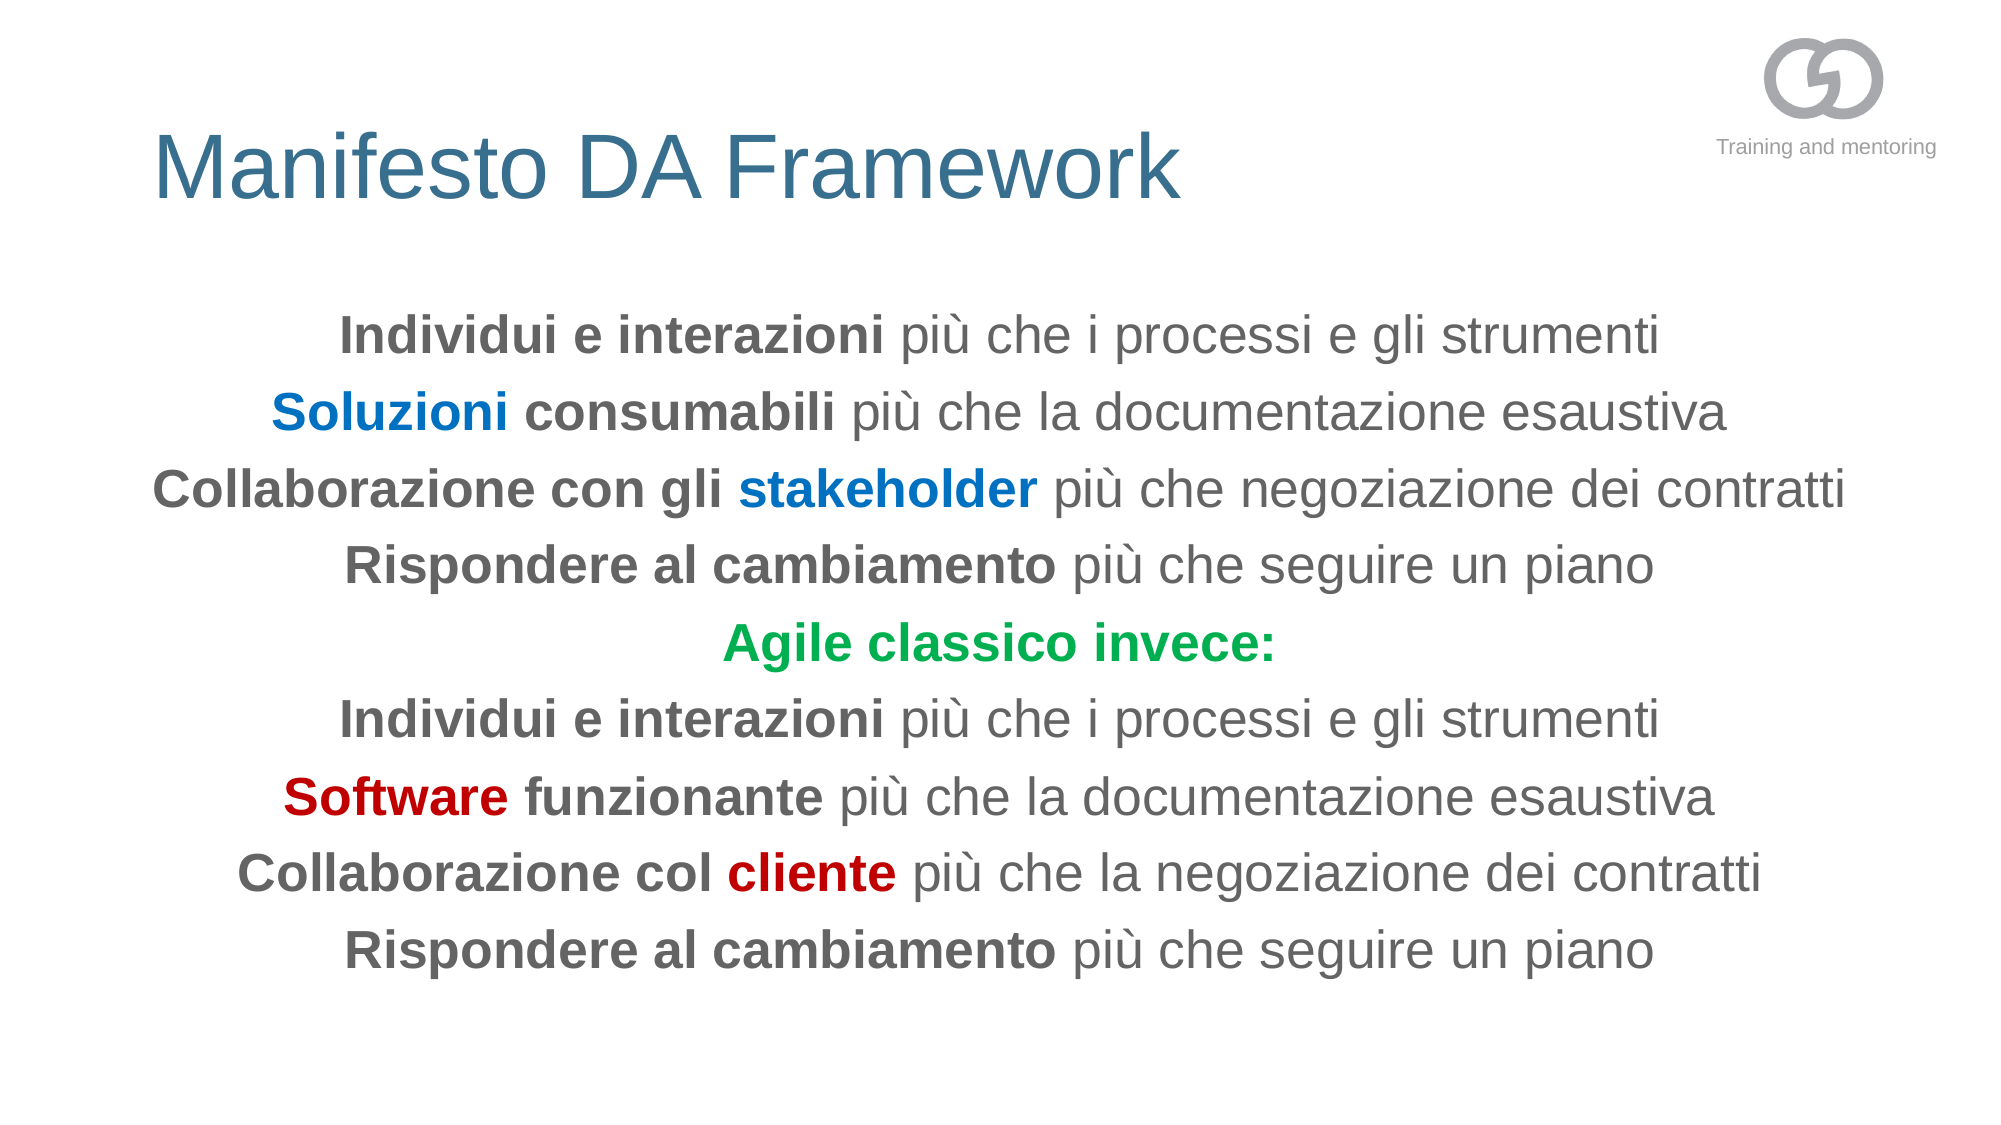

# Manifesto DA Framework
Individui e interazioni più che i processi e gli strumenti
Soluzioni consumabili più che la documentazione esaustiva
Collaborazione con gli stakeholder più che negoziazione dei contratti
Rispondere al cambiamento più che seguire un piano
Agile classico invece:
Individui e interazioni più che i processi e gli strumenti
Software funzionante più che la documentazione esaustiva
Collaborazione col cliente più che la negoziazione dei contratti
Rispondere al cambiamento più che seguire un piano